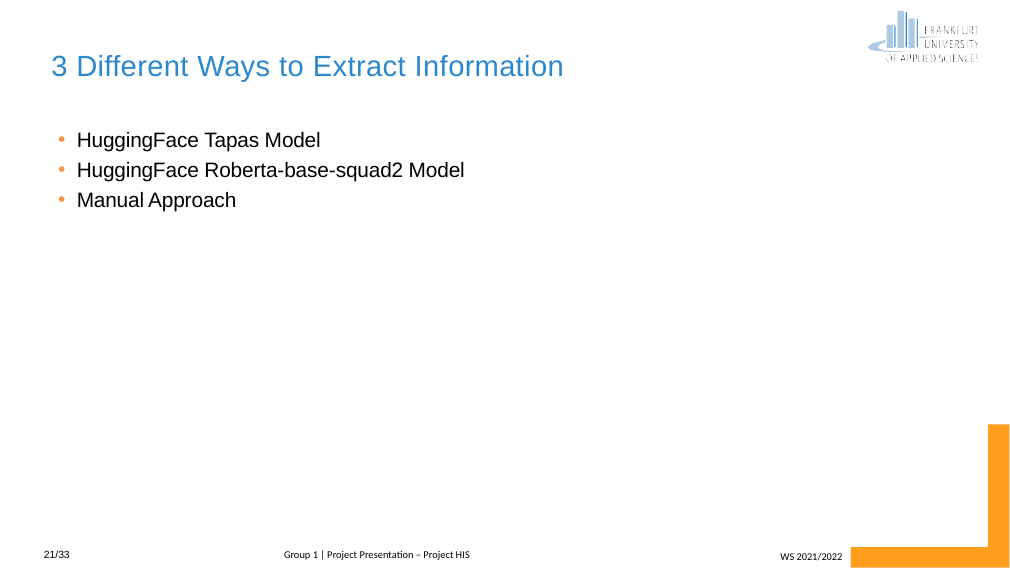

# 3 Different Ways to Extract Information
  HuggingFace Tapas Model
  HuggingFace Roberta-base-squad2 Model
  Manual Approach

Group 1 | Project Presentation – Project HIS
21/33
WS 2021/2022